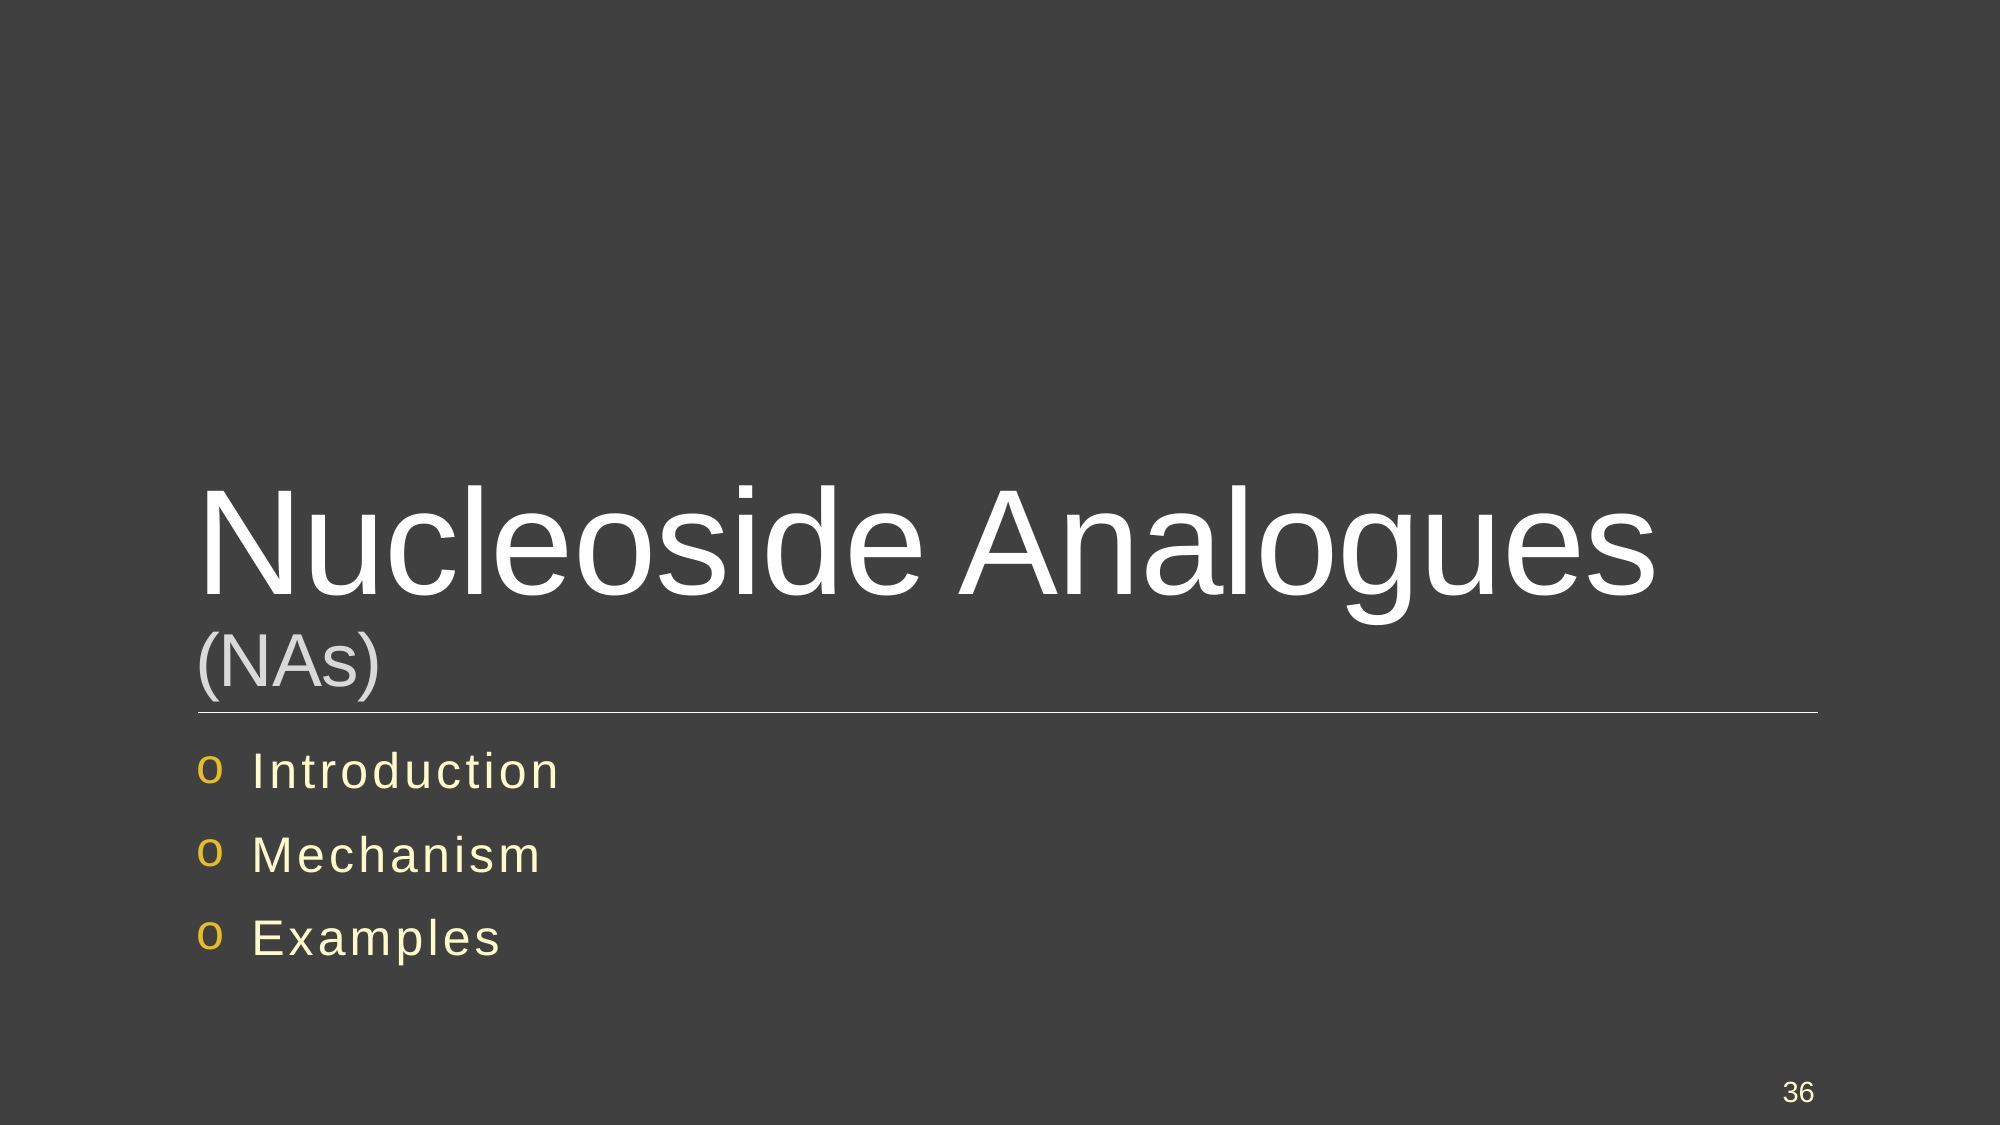

# Nucleoside Analogues (NAs)
Introduction
Mechanism
Examples
36